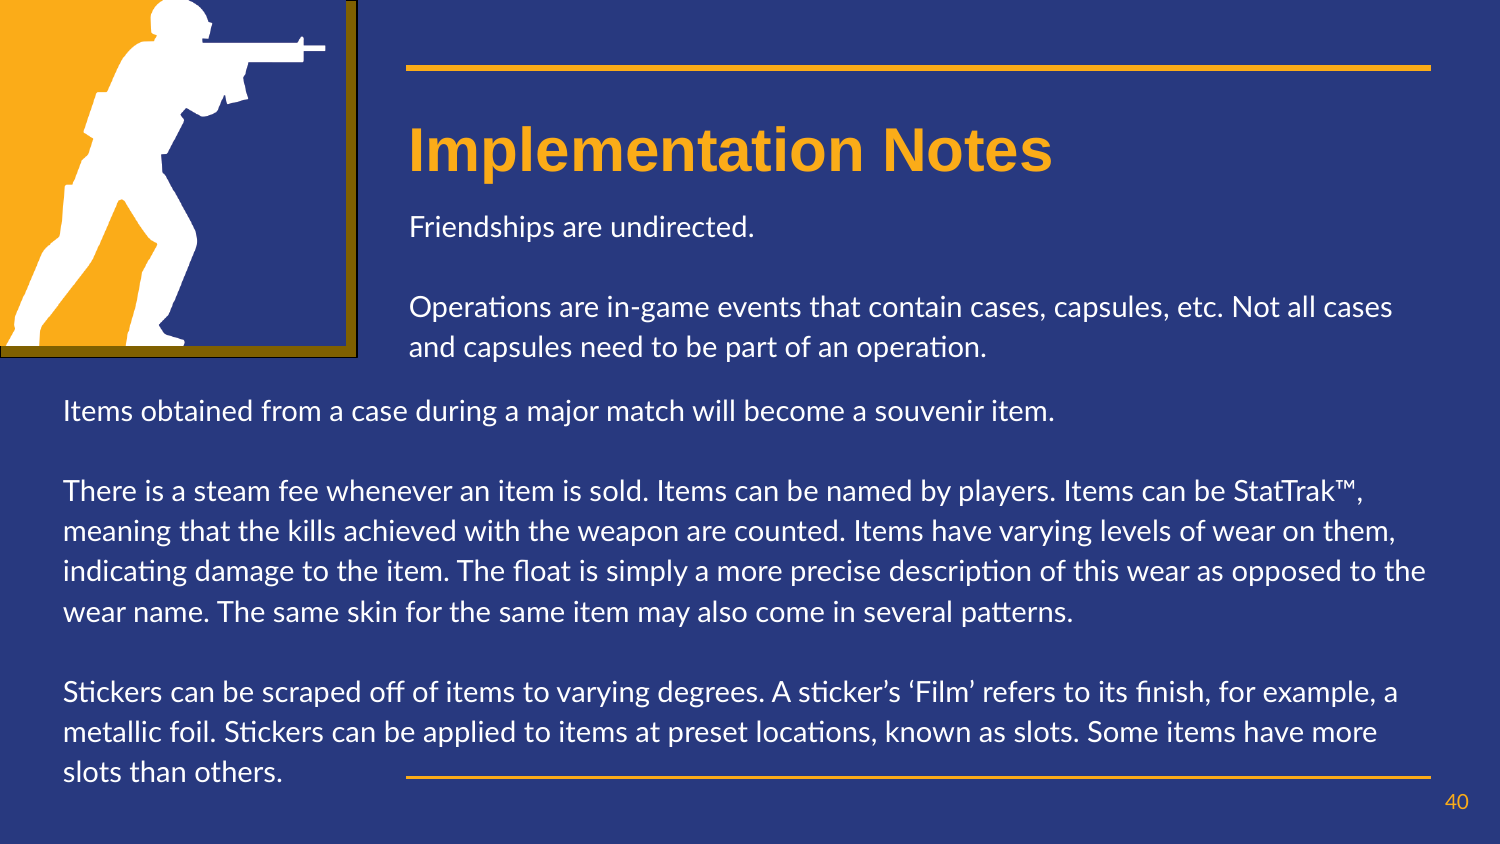

# Implementation Notes
Friendships are undirected.
Operations are in-game events that contain cases, capsules, etc. Not all cases and capsules need to be part of an operation.
Items obtained from a case during a major match will become a souvenir item.
There is a steam fee whenever an item is sold. Items can be named by players. Items can be StatTrak™, meaning that the kills achieved with the weapon are counted. Items have varying levels of wear on them, indicating damage to the item. The float is simply a more precise description of this wear as opposed to the wear name. The same skin for the same item may also come in several patterns.
Stickers can be scraped off of items to varying degrees. A sticker’s ‘Film’ refers to its finish, for example, a metallic foil. Stickers can be applied to items at preset locations, known as slots. Some items have more slots than others.
40